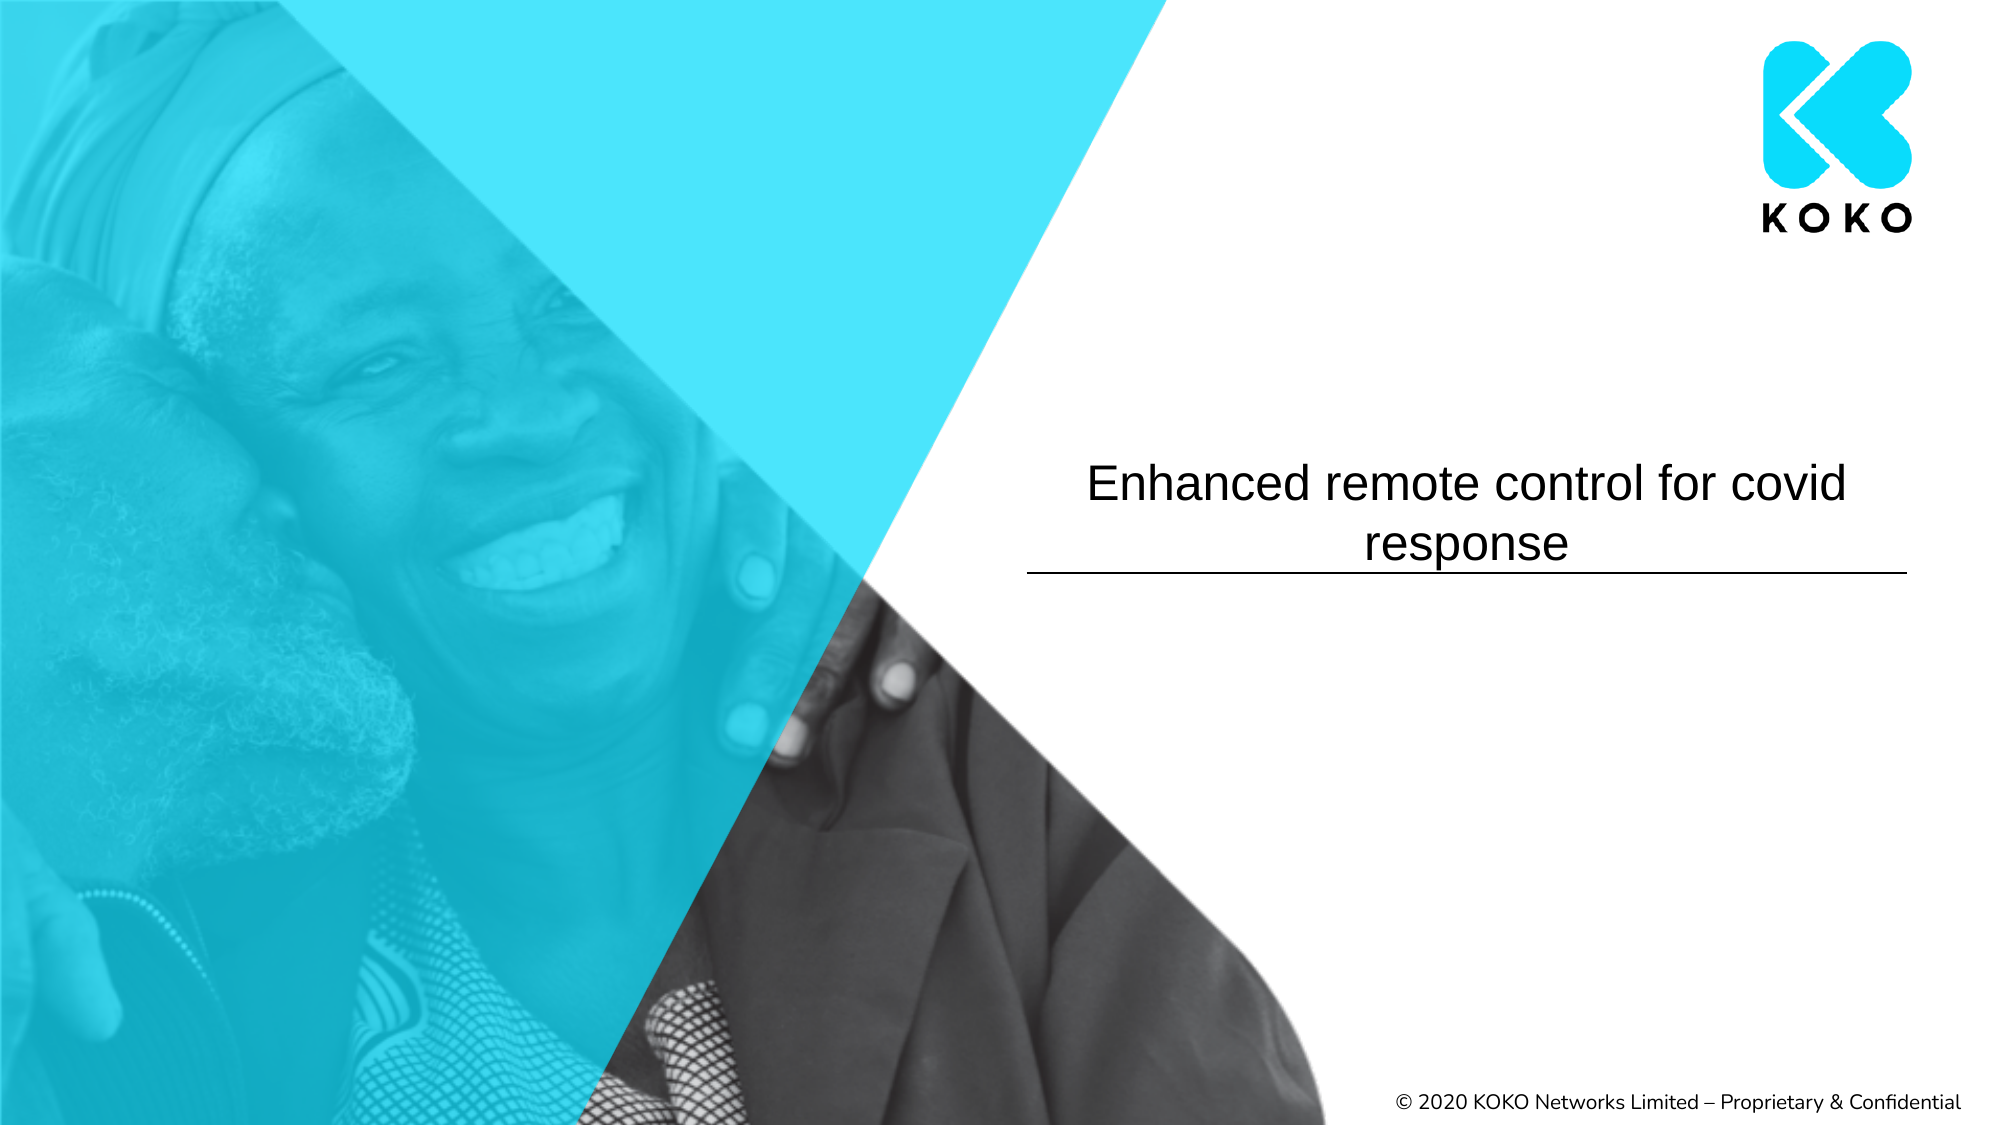

# Enhanced remote control for covid response